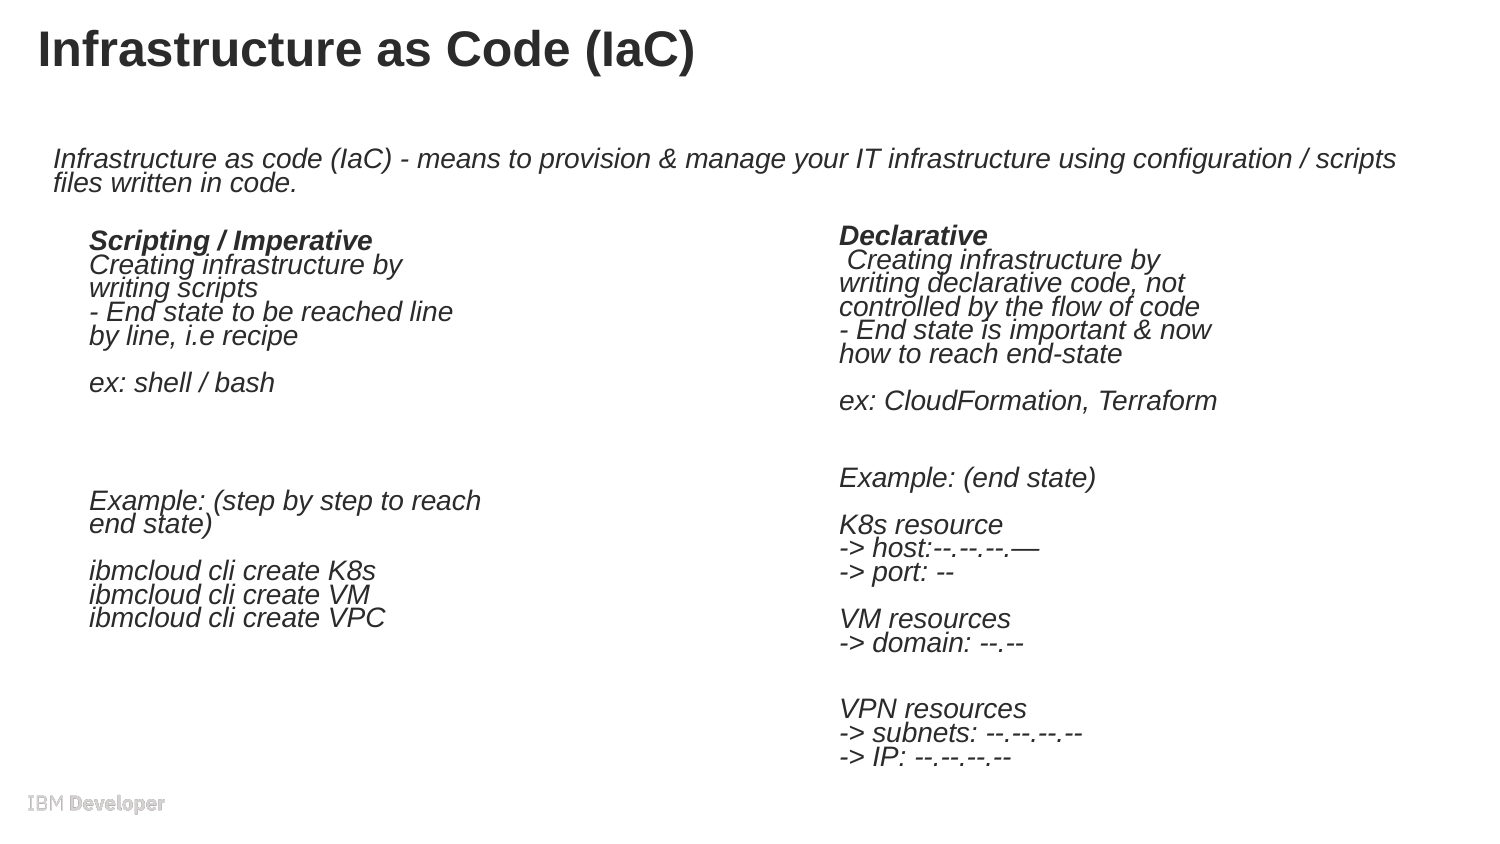

# Infrastructure as Code (IaC)
Infrastructure as code (IaC) - means to provision & manage your IT infrastructure using configuration / scripts files written in code.
Scripting / Imperative
Creating infrastructure by writing scripts
- End state to be reached line by line, i.e recipe
ex: shell / bash
Declarative
 Creating infrastructure by writing declarative code, not controlled by the flow of code
- End state is important & now how to reach end-state
ex: CloudFormation, Terraform
Example: (step by step to reach end state)
ibmcloud cli create K8s
ibmcloud cli create VM
ibmcloud cli create VPC
Example: (end state)
K8s resource
-> host:--.--.--.—
-> port: --
VM resources
-> domain: --.--
VPN resources
-> subnets: --.--.--.--
-> IP: --.--.--.--